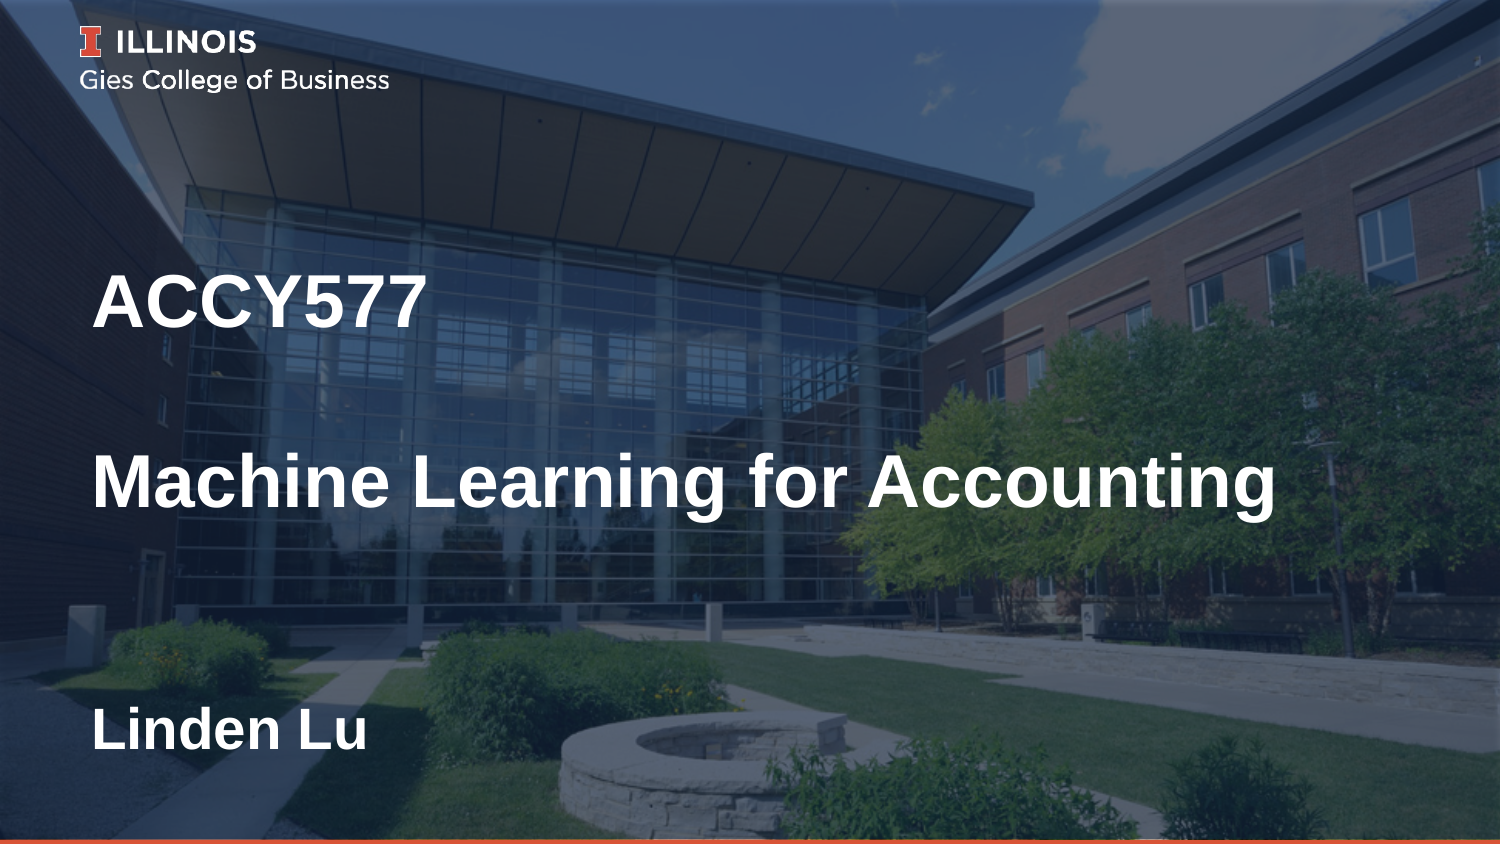

# ACCY577 Machine Learning for Accounting
Linden Lu